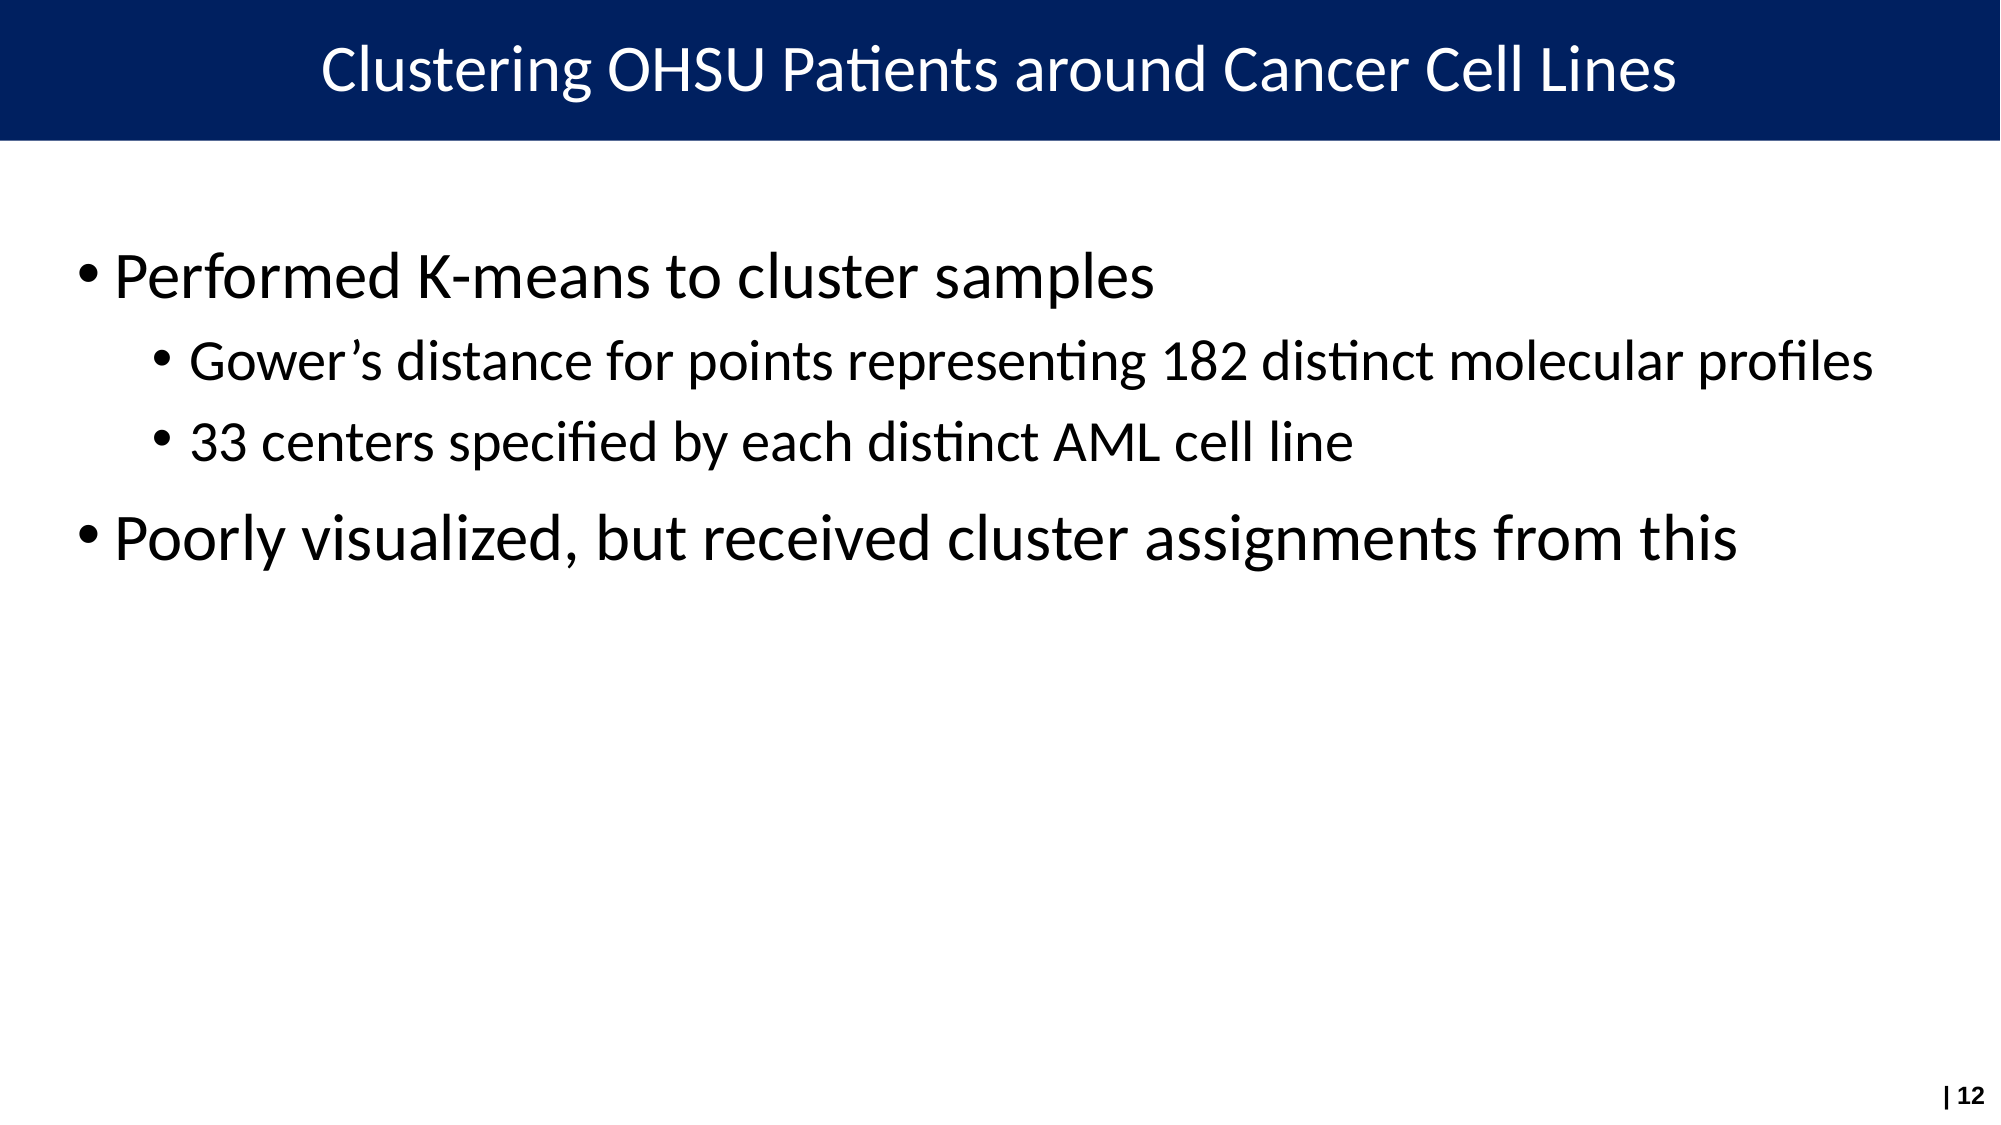

# Clustering OHSU Patients around Cancer Cell Lines
Performed K-means to cluster samples
Gower’s distance for points representing 182 distinct molecular profiles
33 centers specified by each distinct AML cell line
Poorly visualized, but received cluster assignments from this

| 12